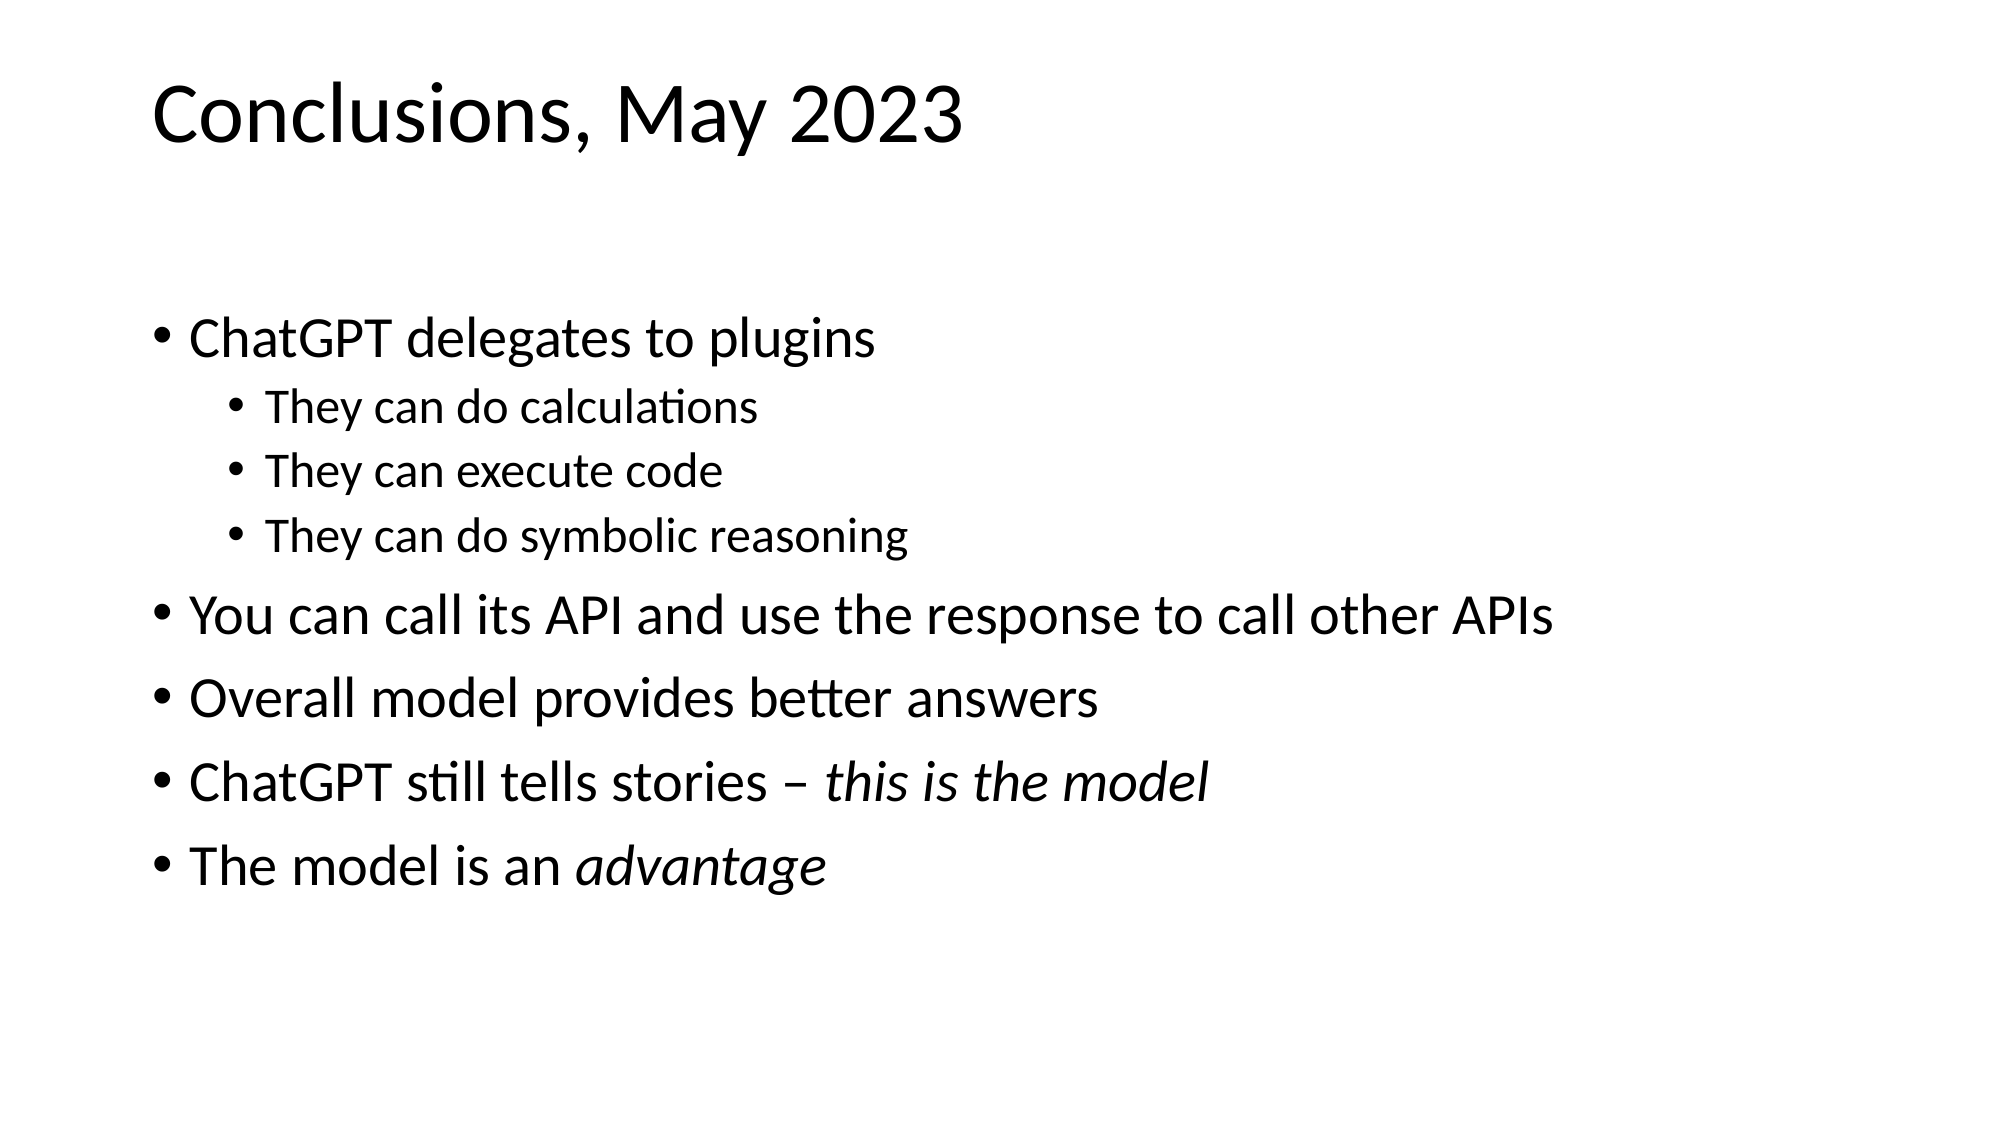

# Conclusions, May 2023
ChatGPT delegates to plugins
They can do calculations
They can execute code
They can do symbolic reasoning
You can call its API and use the response to call other APIs
Overall model provides better answers
ChatGPT still tells stories – this is the model
The model is an advantage